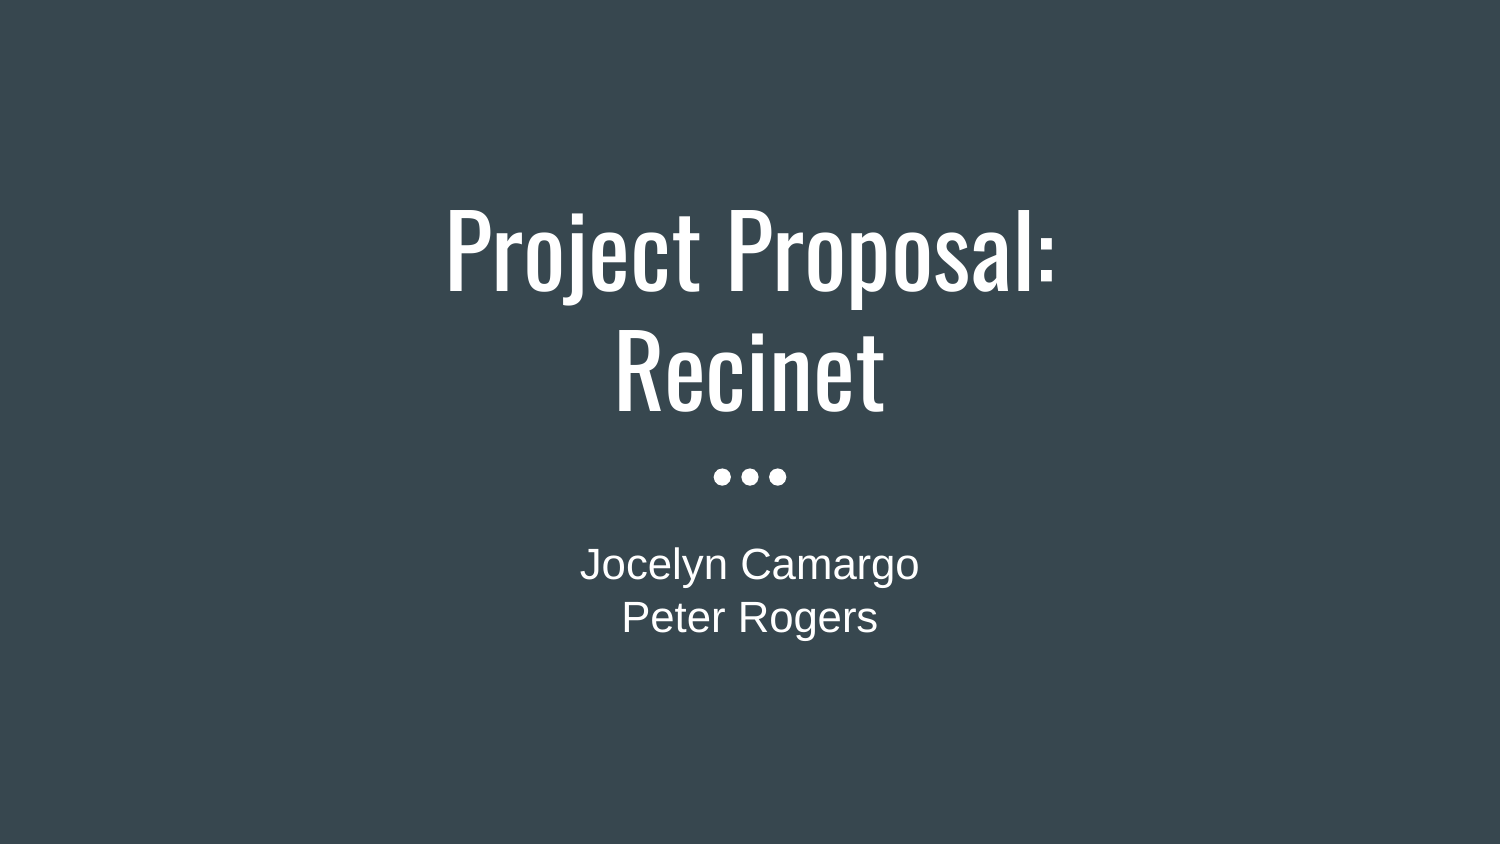

# Project Proposal:
Recinet
Jocelyn Camargo
Peter Rogers